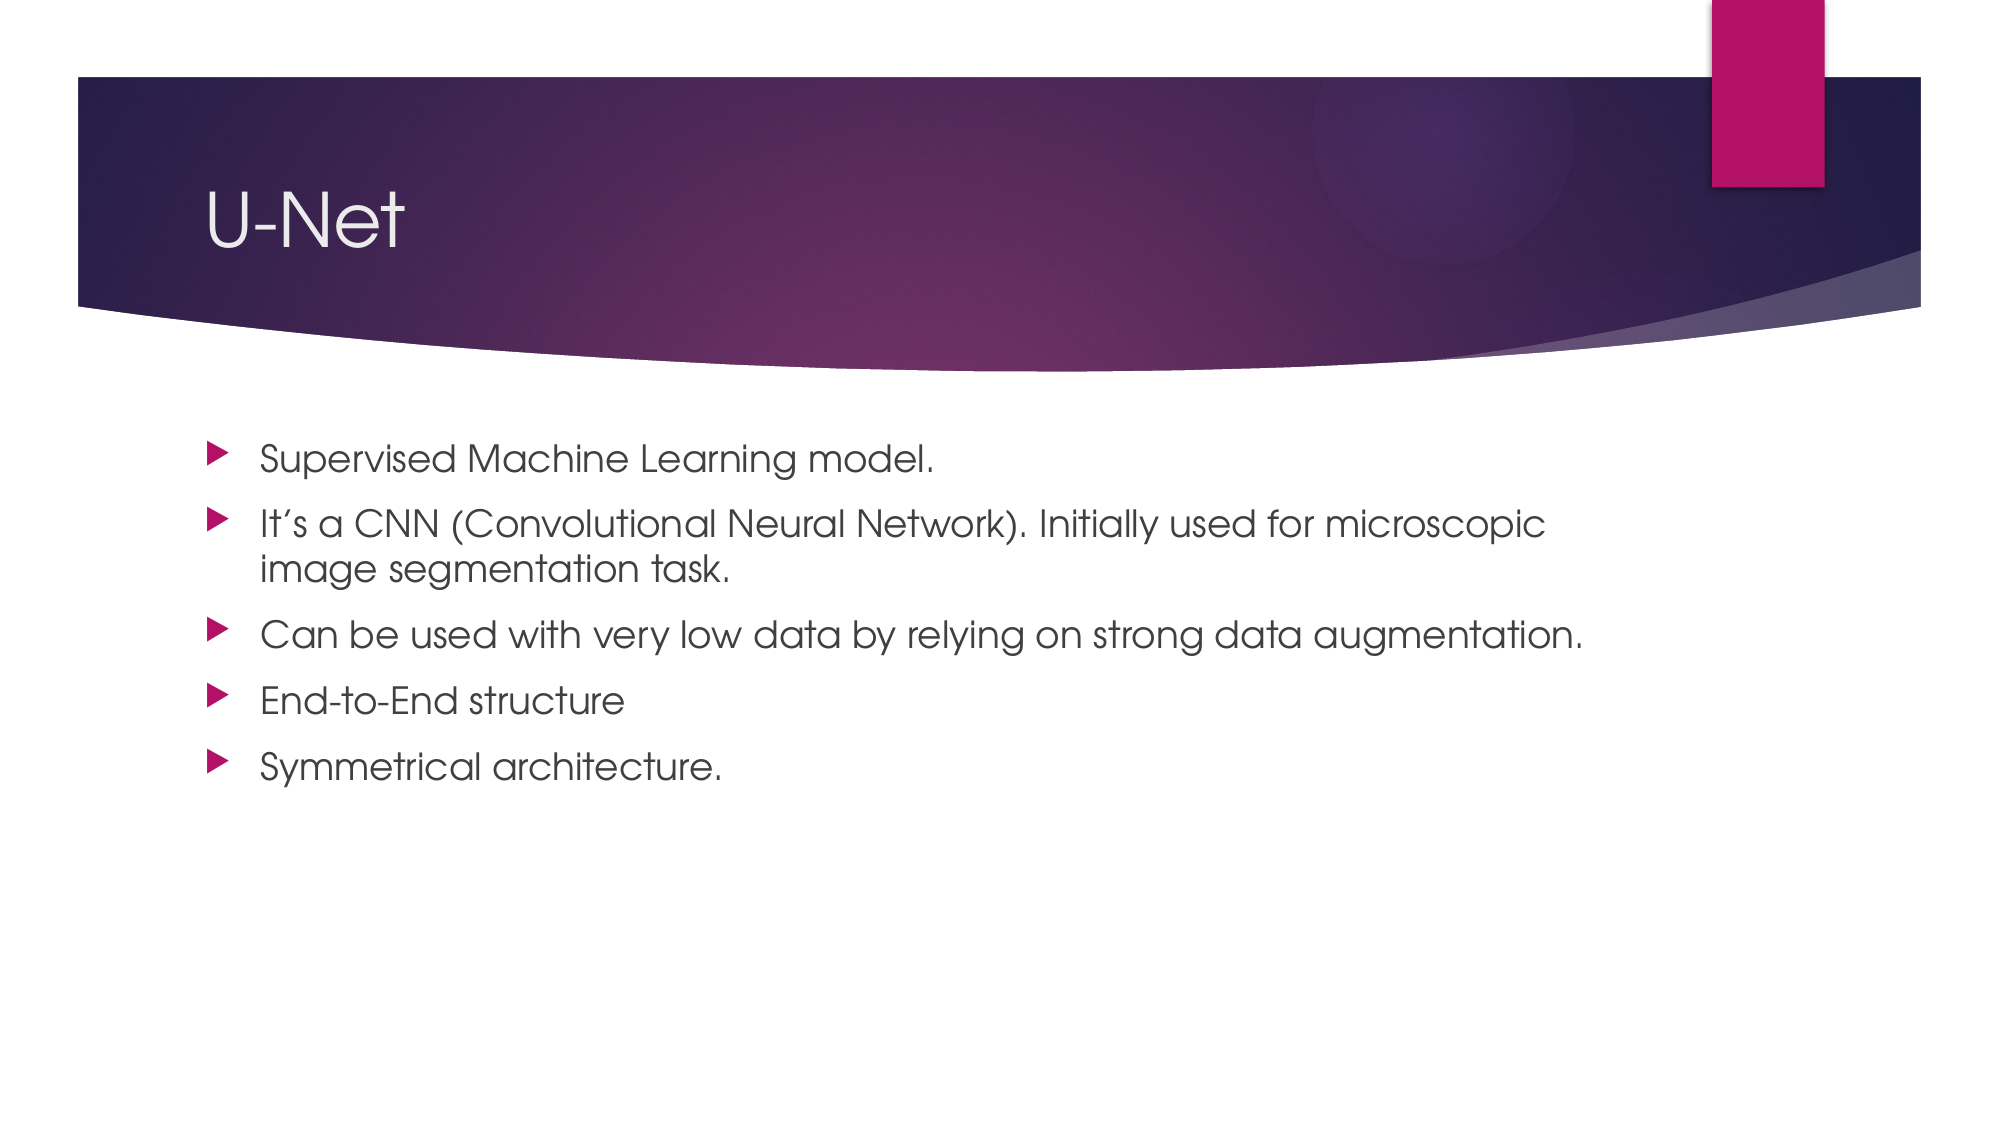

# U-Net
Supervised Machine Learning model.
It’s a CNN (Convolutional Neural Network). Initially used for microscopic image segmentation task.
Can be used with very low data by relying on strong data augmentation.
End-to-End structure
Symmetrical architecture.